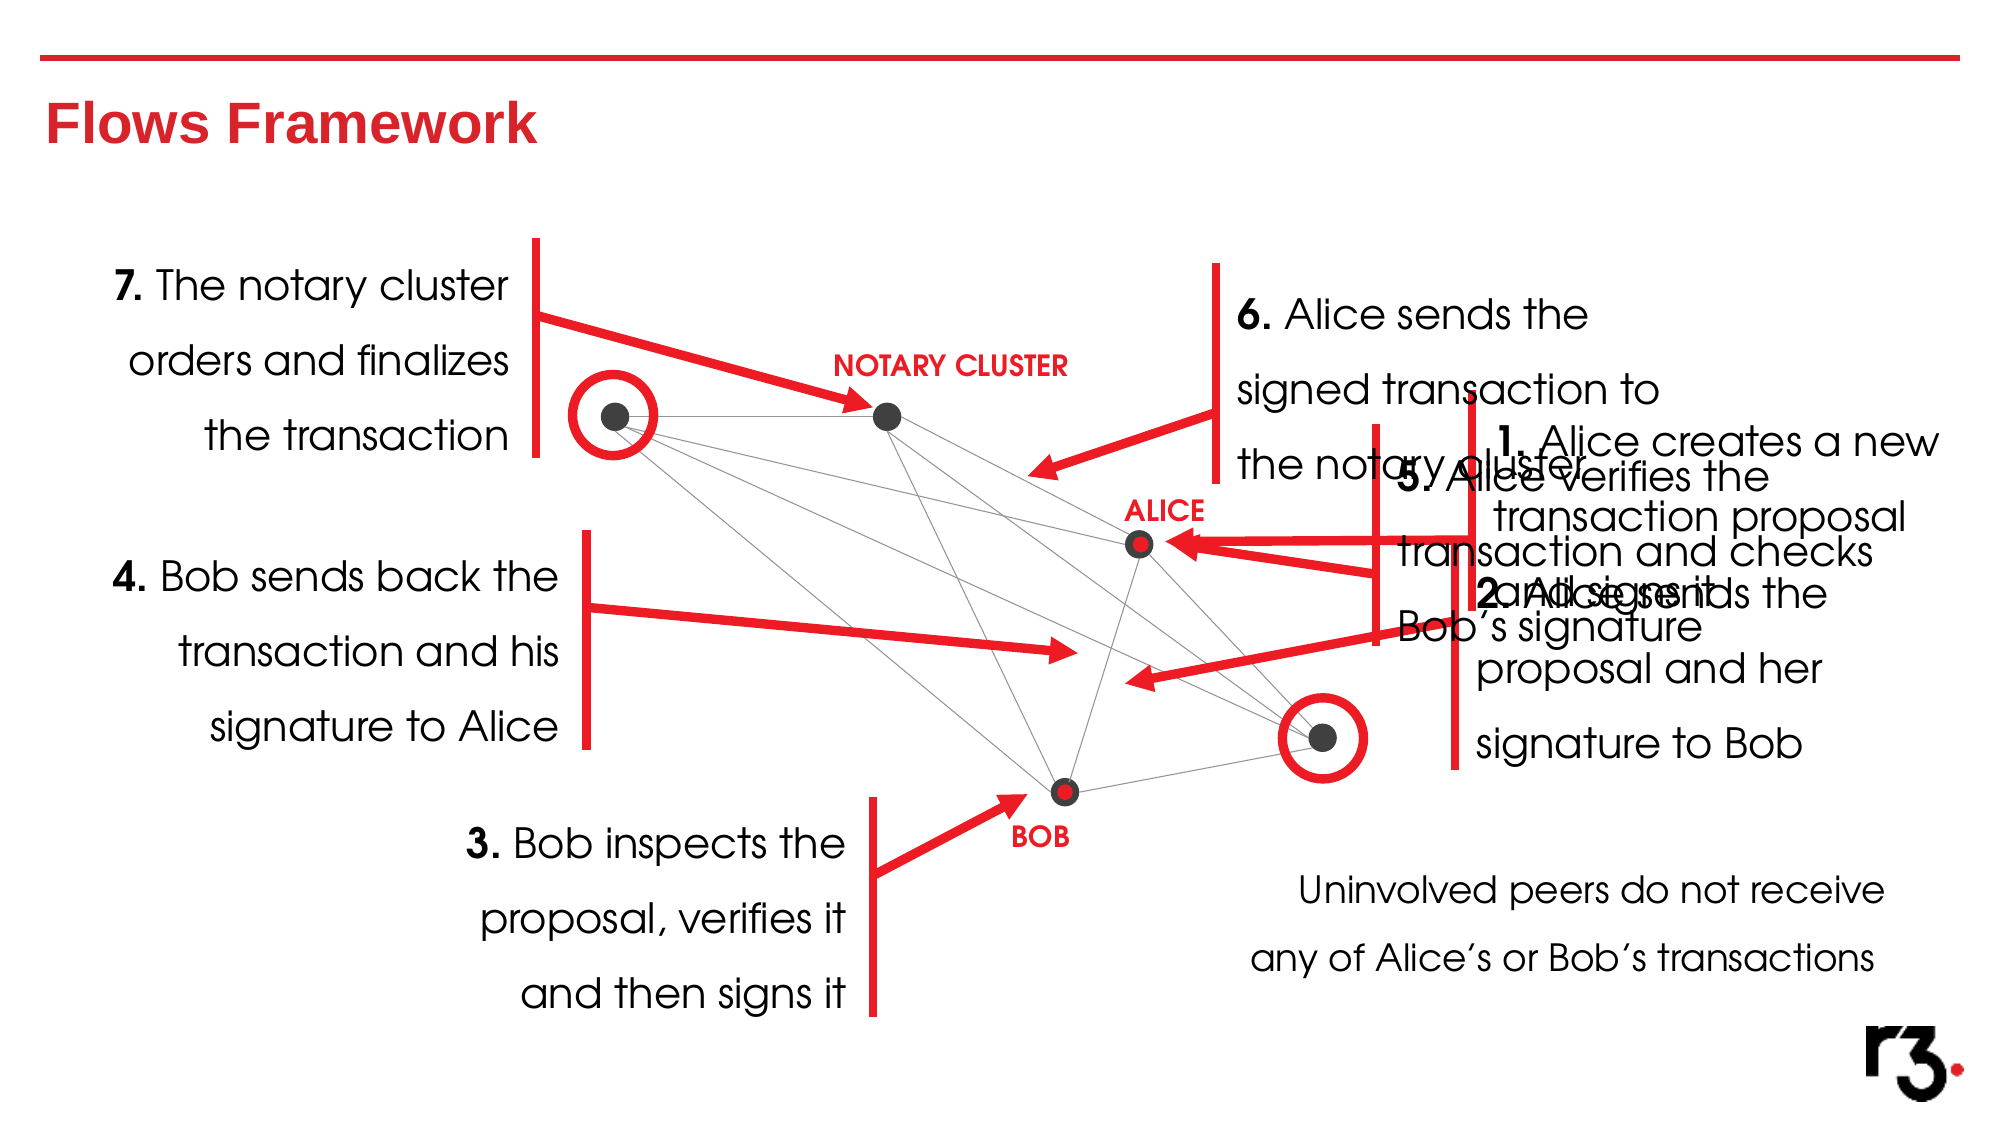

# Flows Framework
7. The notary cluster orders and finalizes the transaction
6. Alice sends the signed transaction to the notary cluster
NOTARY CLUSTER

Uninvolved peers do not receive any of Alice’s or Bob’s transactions
1. Alice creates a new transaction proposal and signs it

5. Alice verifies the transaction and checks Bob’s signature
ALICE
4. Bob sends back the transaction and his signature to Alice

2. Alice sends the proposal and her signature to Bob

3. Bob inspects the proposal, verifies it and then signs it
BOB